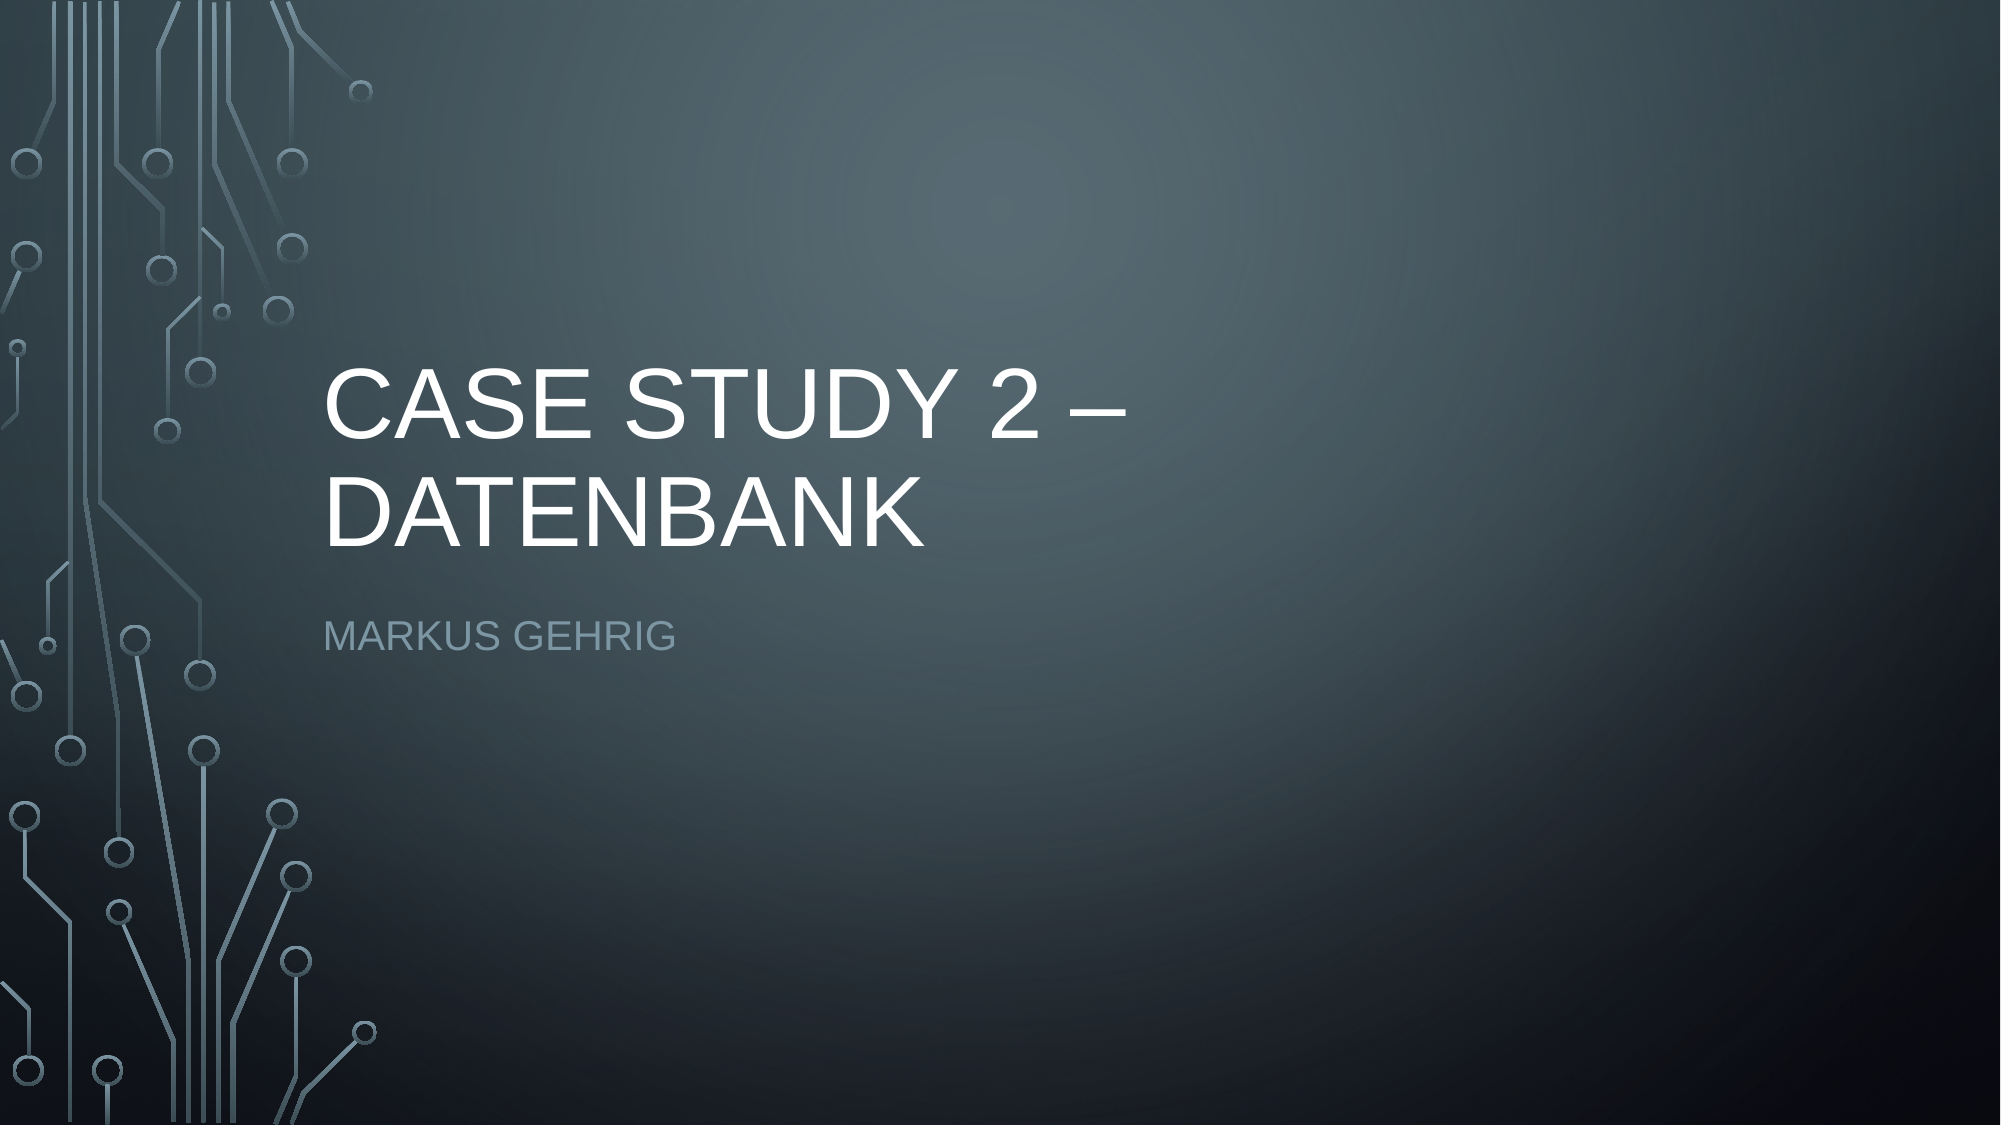

# Case Study 2 – Datenbank
Markus Gehrig